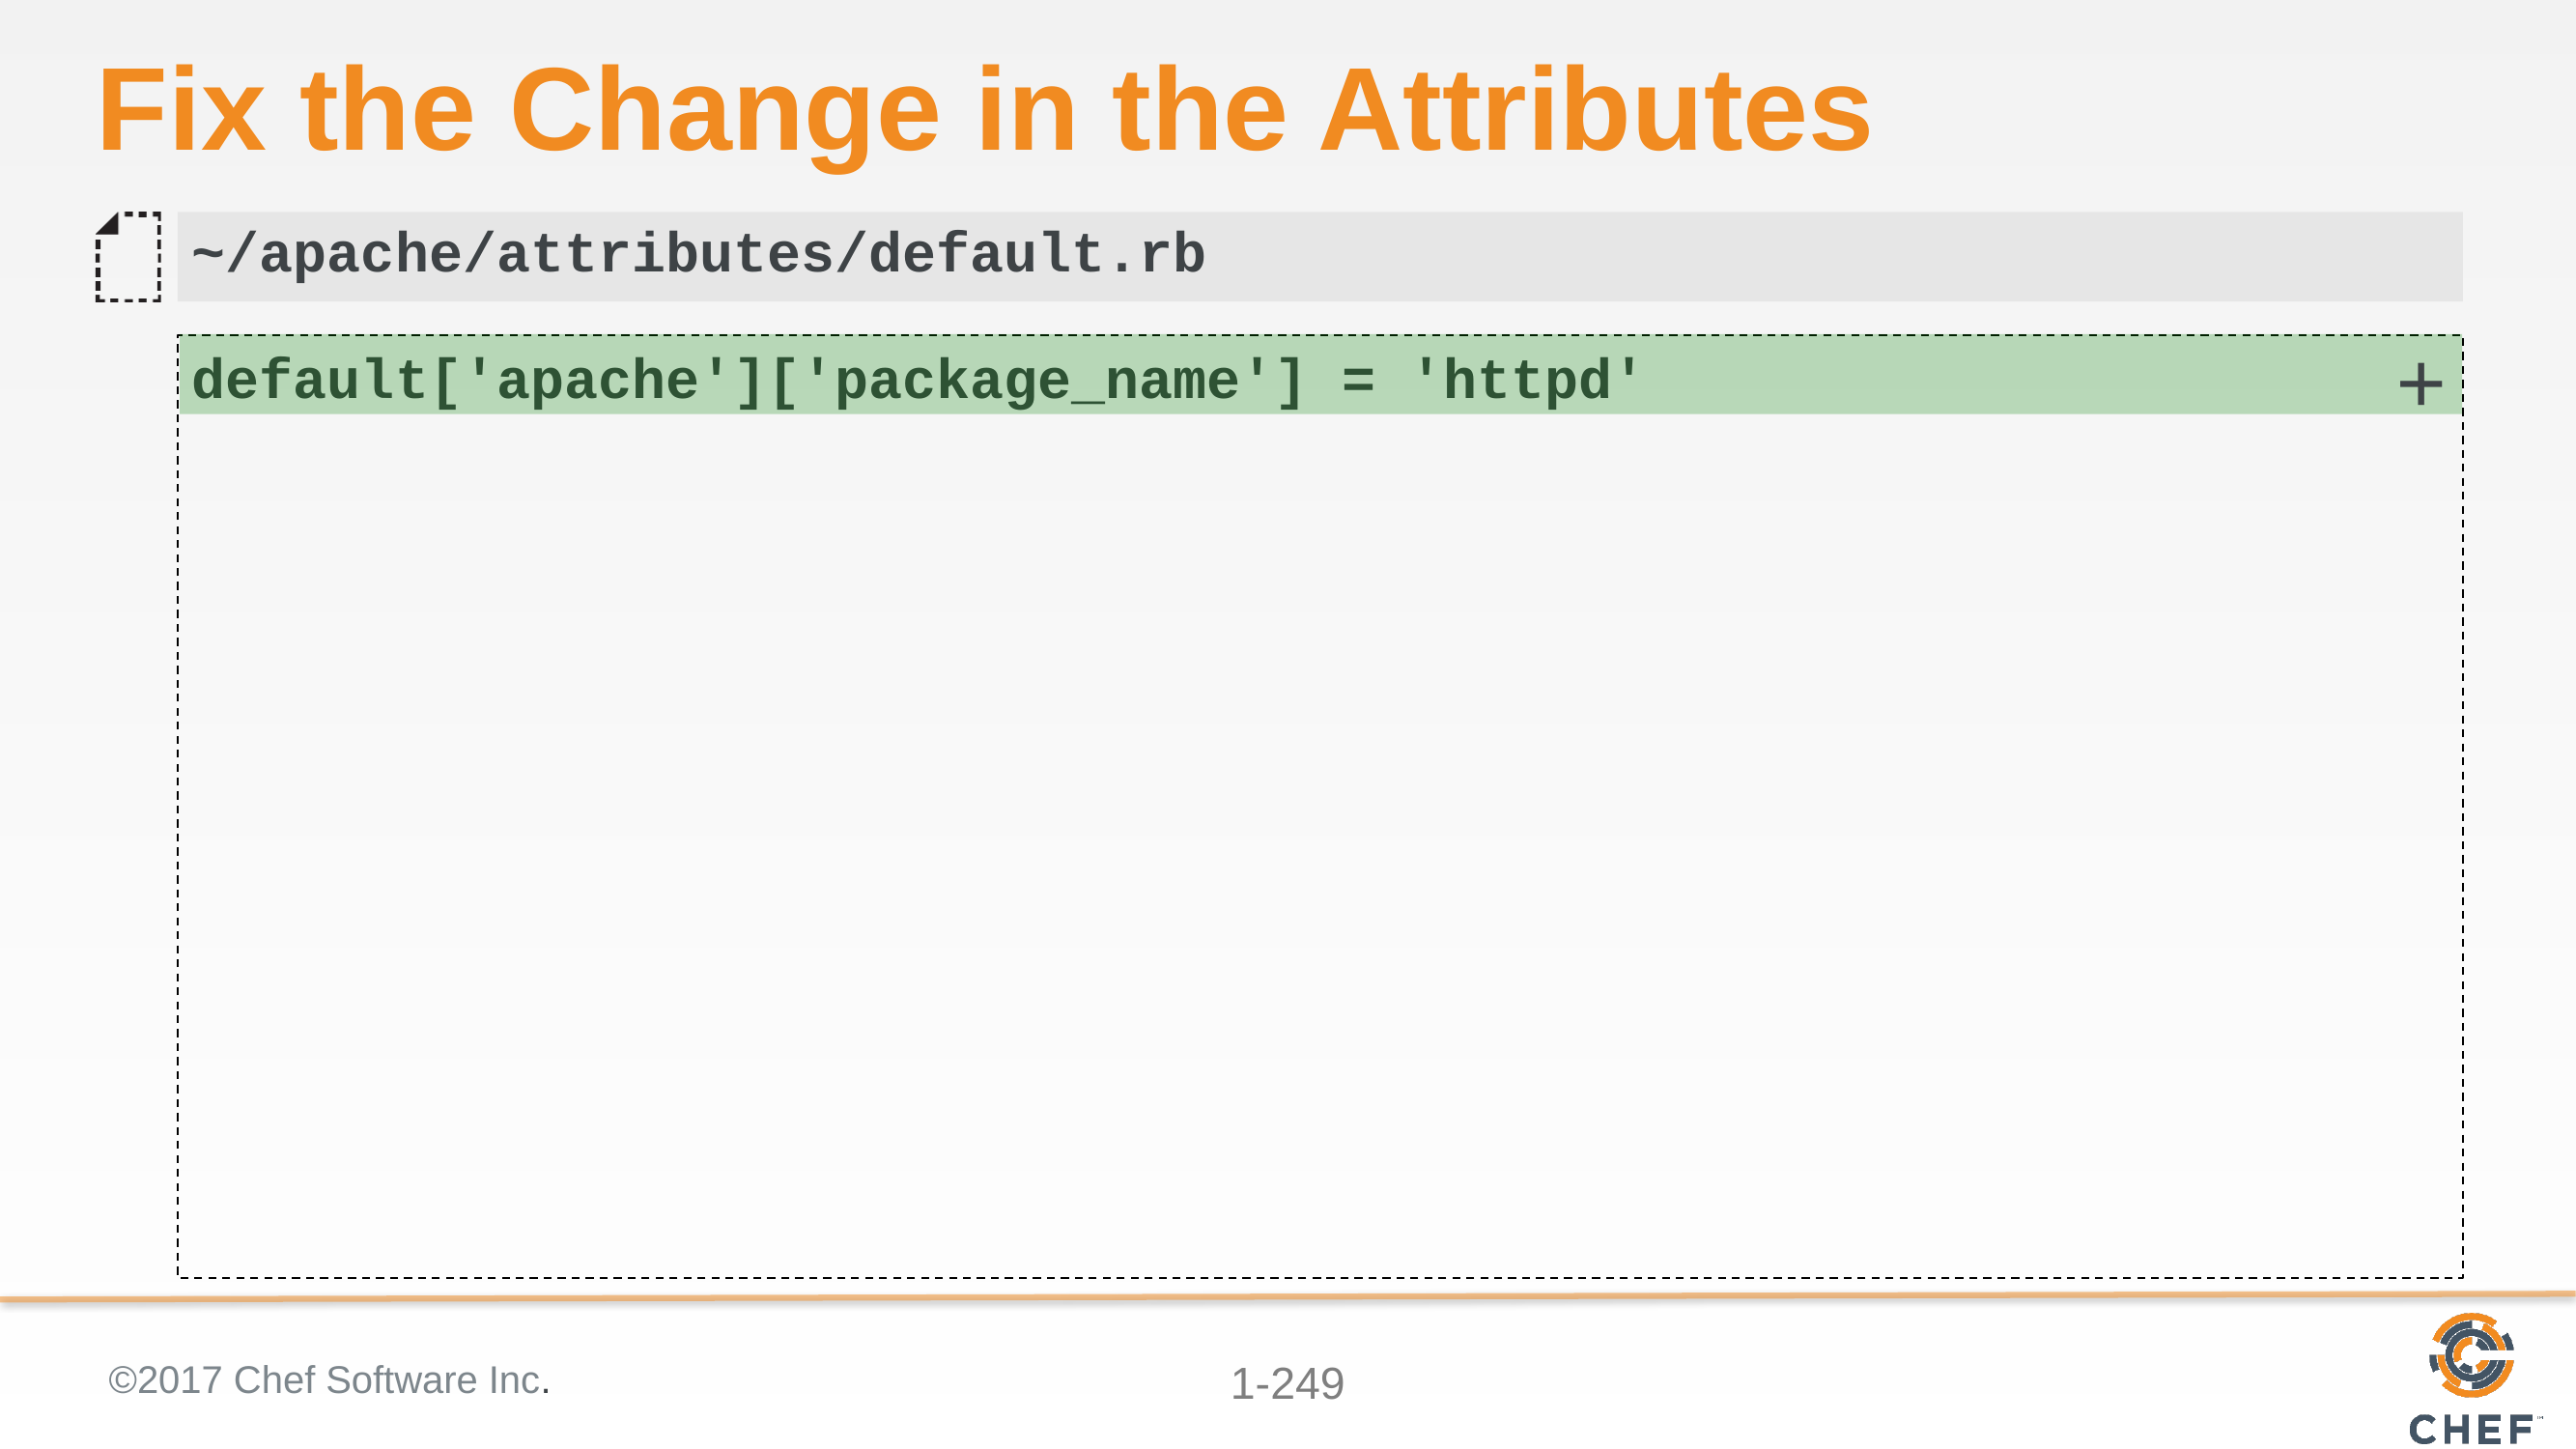

# Fix the Change in the Attributes
~/apache/attributes/default.rb
+
default['apache']['package_name'] = 'httpd'